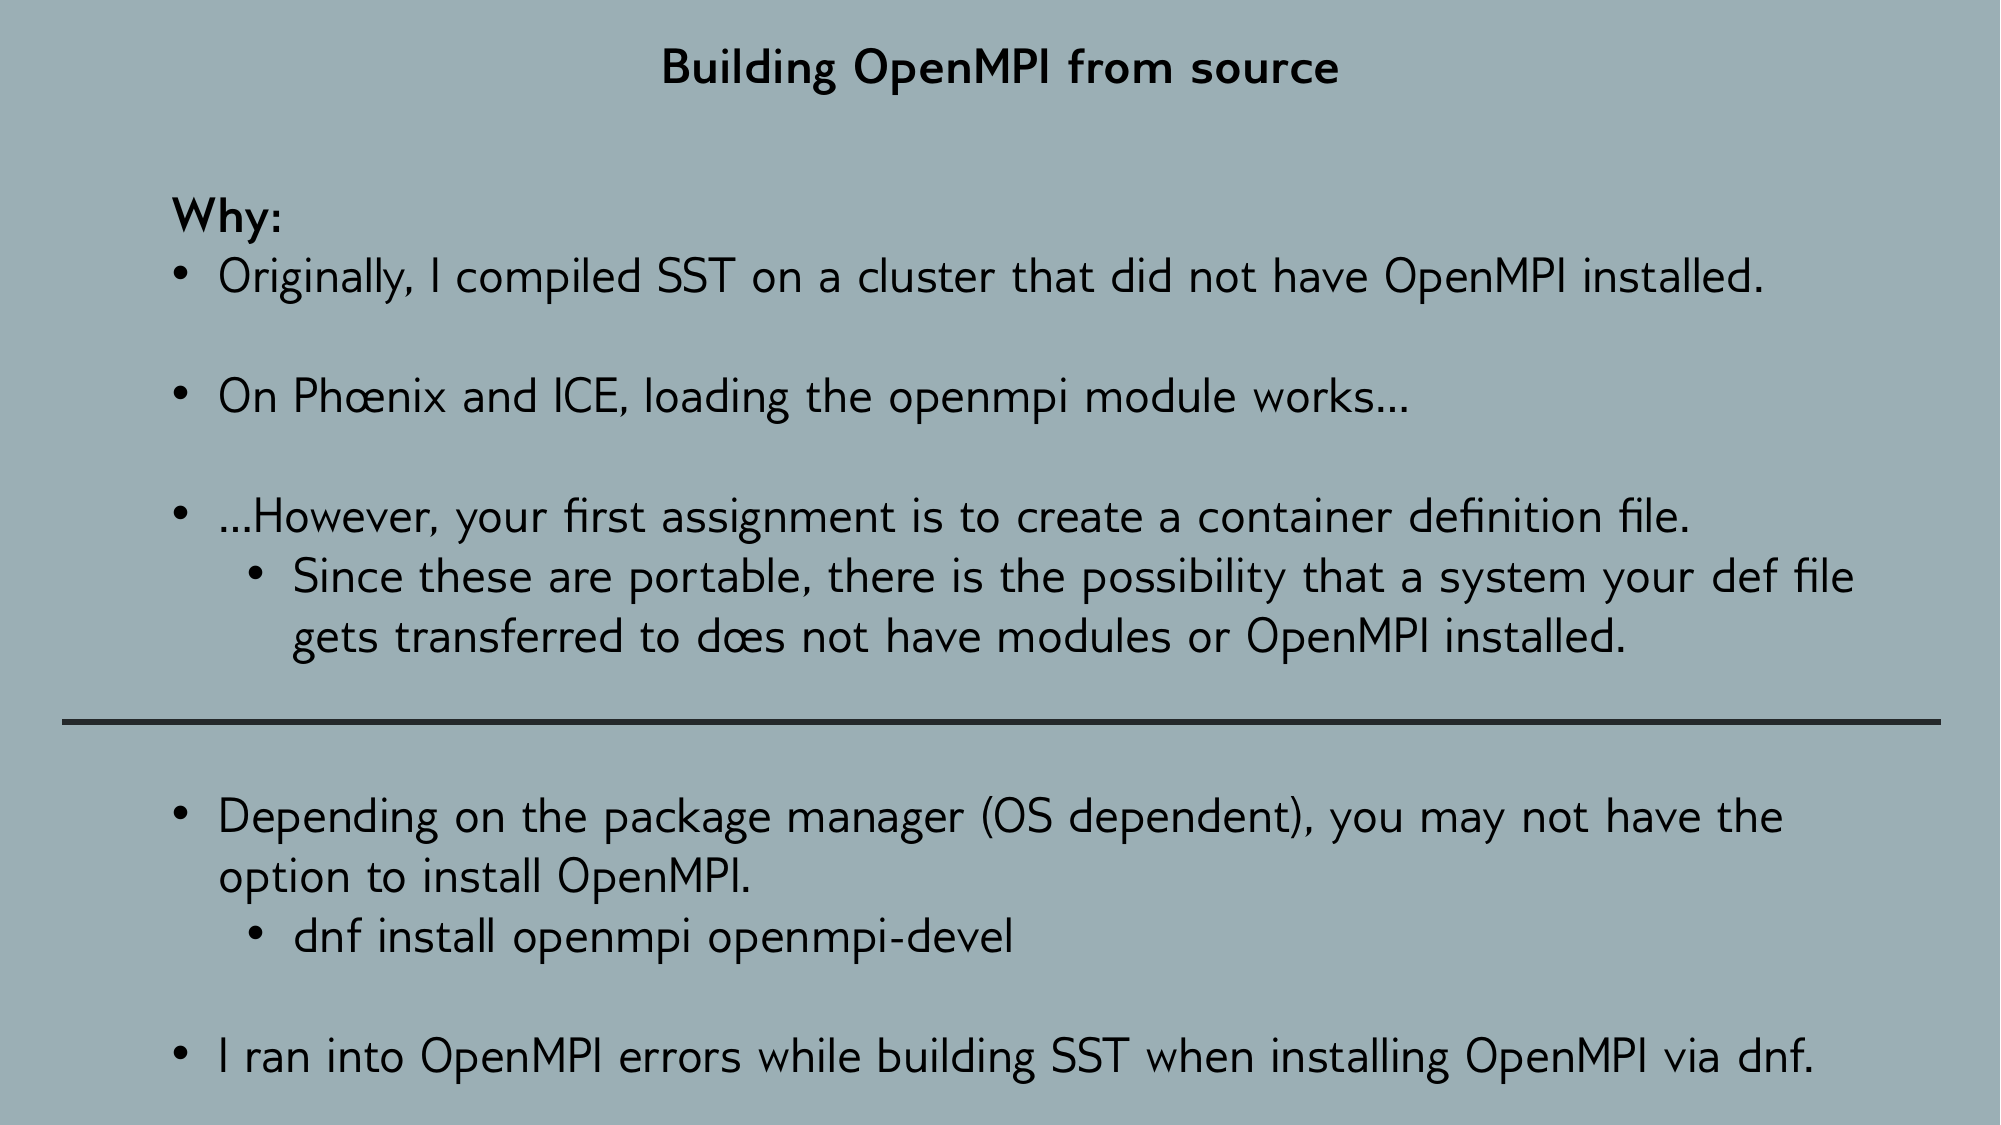

Building OpenMPI from source
Why:
Originally, I compiled SST on a cluster that did not have OpenMPI installed.

On Phoenix and ICE, loading the openmpi module works…

…However, your first assignment is to create a container definition file.
Since these are portable, there is the possibility that a system your def file gets transferred to does not have modules or OpenMPI installed.

Depending on the package manager (OS dependent), you may not have the option to install OpenMPI.
dnf install openmpi openmpi-devel

I ran into OpenMPI errors while building SST when installing OpenMPI via dnf.